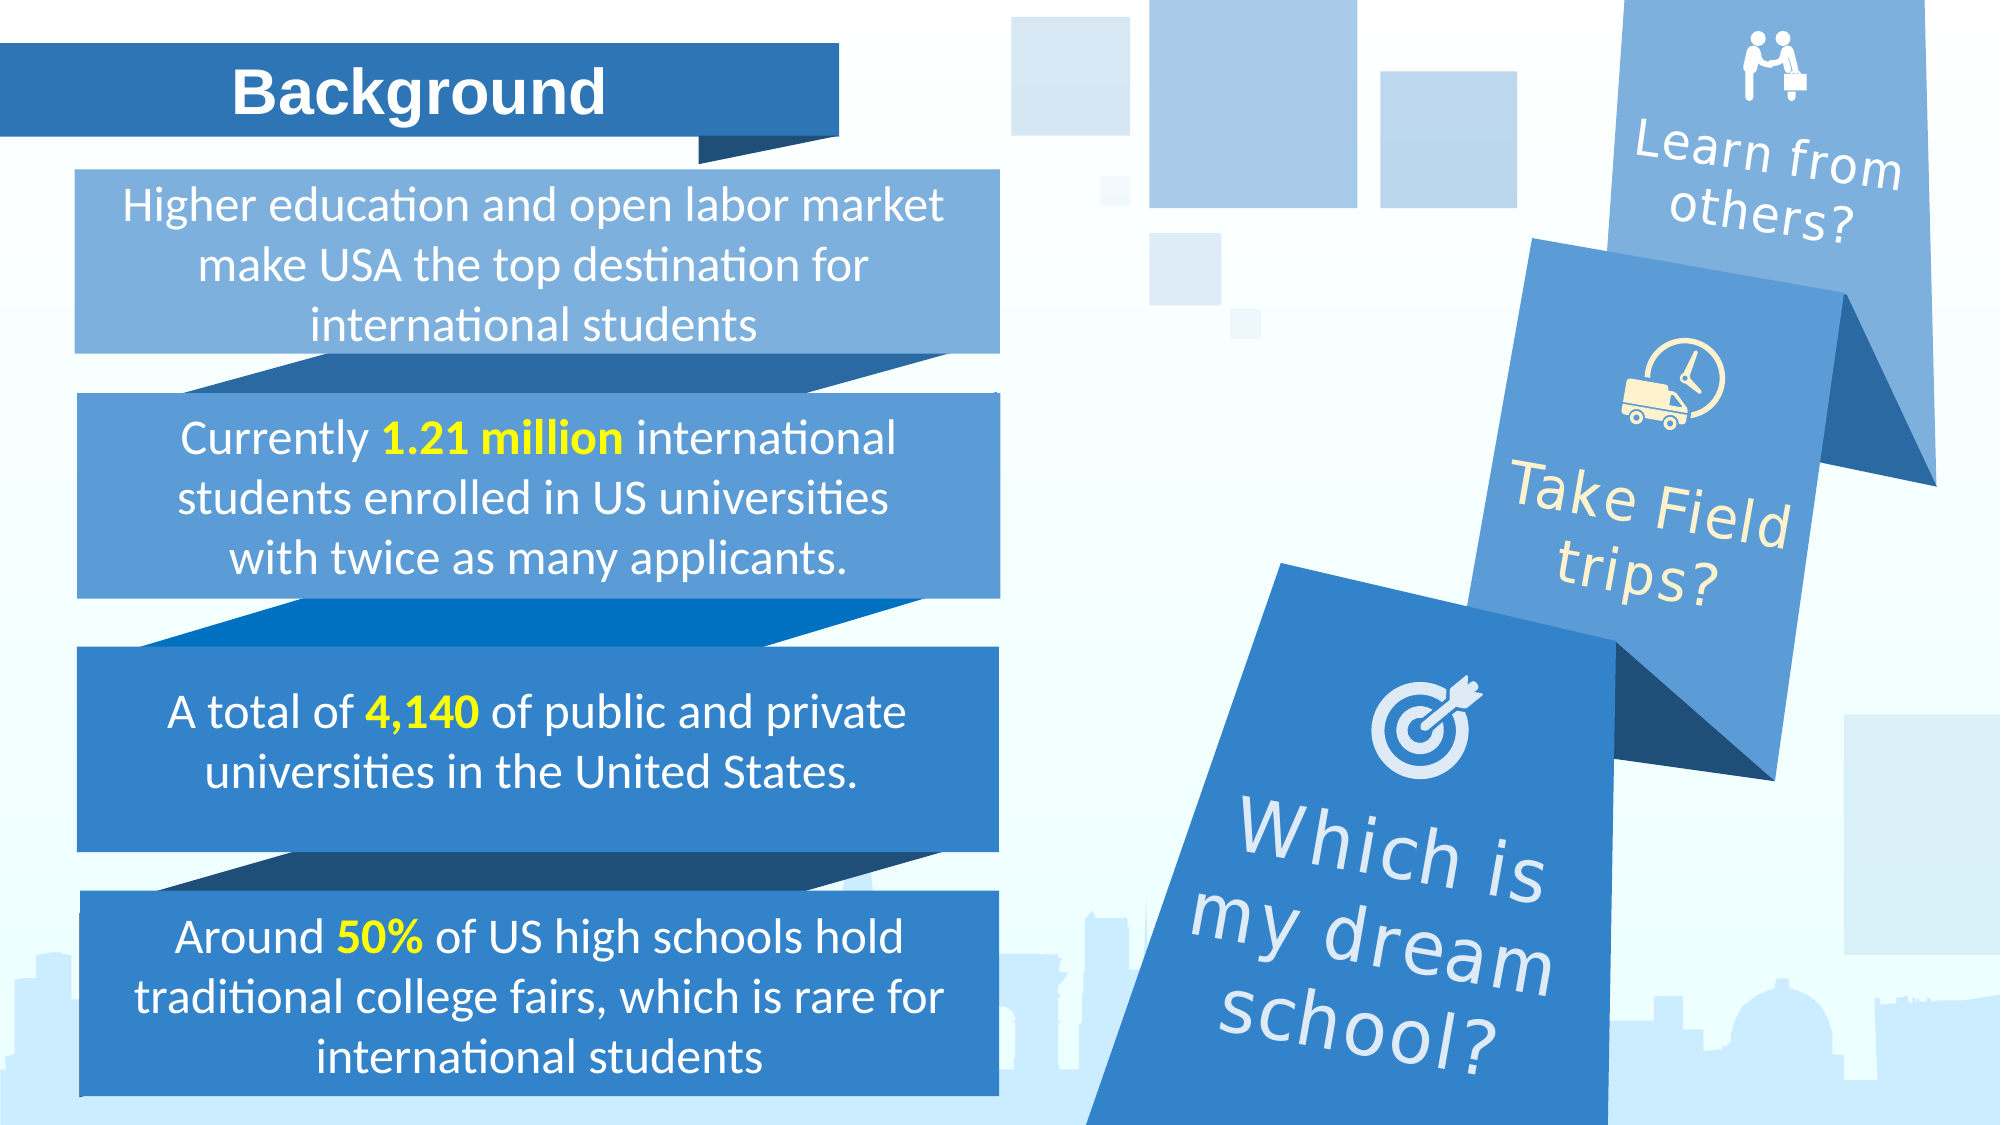

Background

Learn from others?

Higher education and open labor market make USA the top destination for international students

Currently 1.21 million international students enrolled in US universities
with twice as many applicants.
Take Field trips?

A total of 4,140 of public and private universities in the United States.

Which is my dream school?
Around 50% of US high schools hold traditional college fairs, which is rare for international students